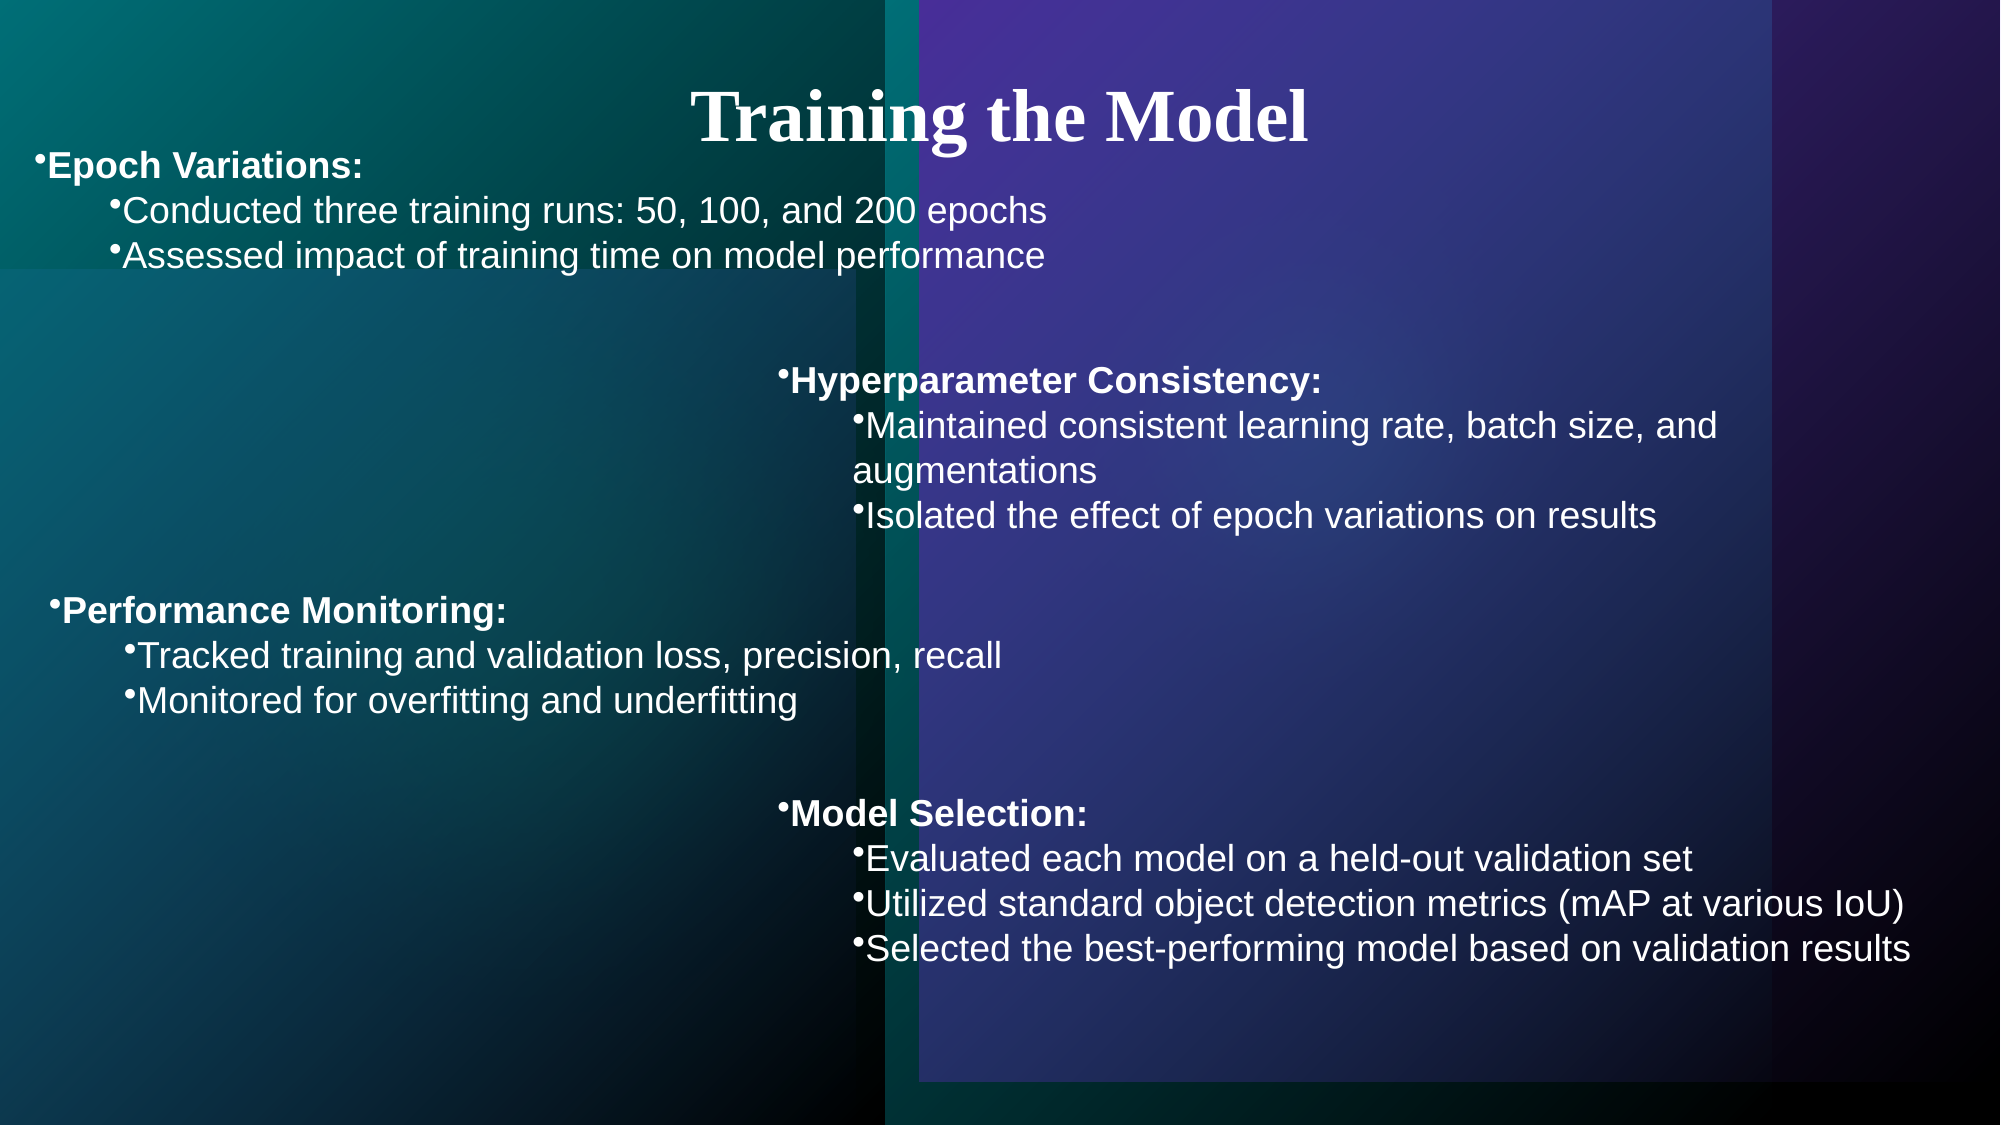

Training the Model
Epoch Variations:
Conducted three training runs: 50, 100, and 200 epochs
Assessed impact of training time on model performance
Hyperparameter Consistency:
Maintained consistent learning rate, batch size, and augmentations
Isolated the effect of epoch variations on results
Performance Monitoring:
Tracked training and validation loss, precision, recall
Monitored for overfitting and underfitting
Model Selection:
Evaluated each model on a held-out validation set
Utilized standard object detection metrics (mAP at various IoU)
Selected the best-performing model based on validation results